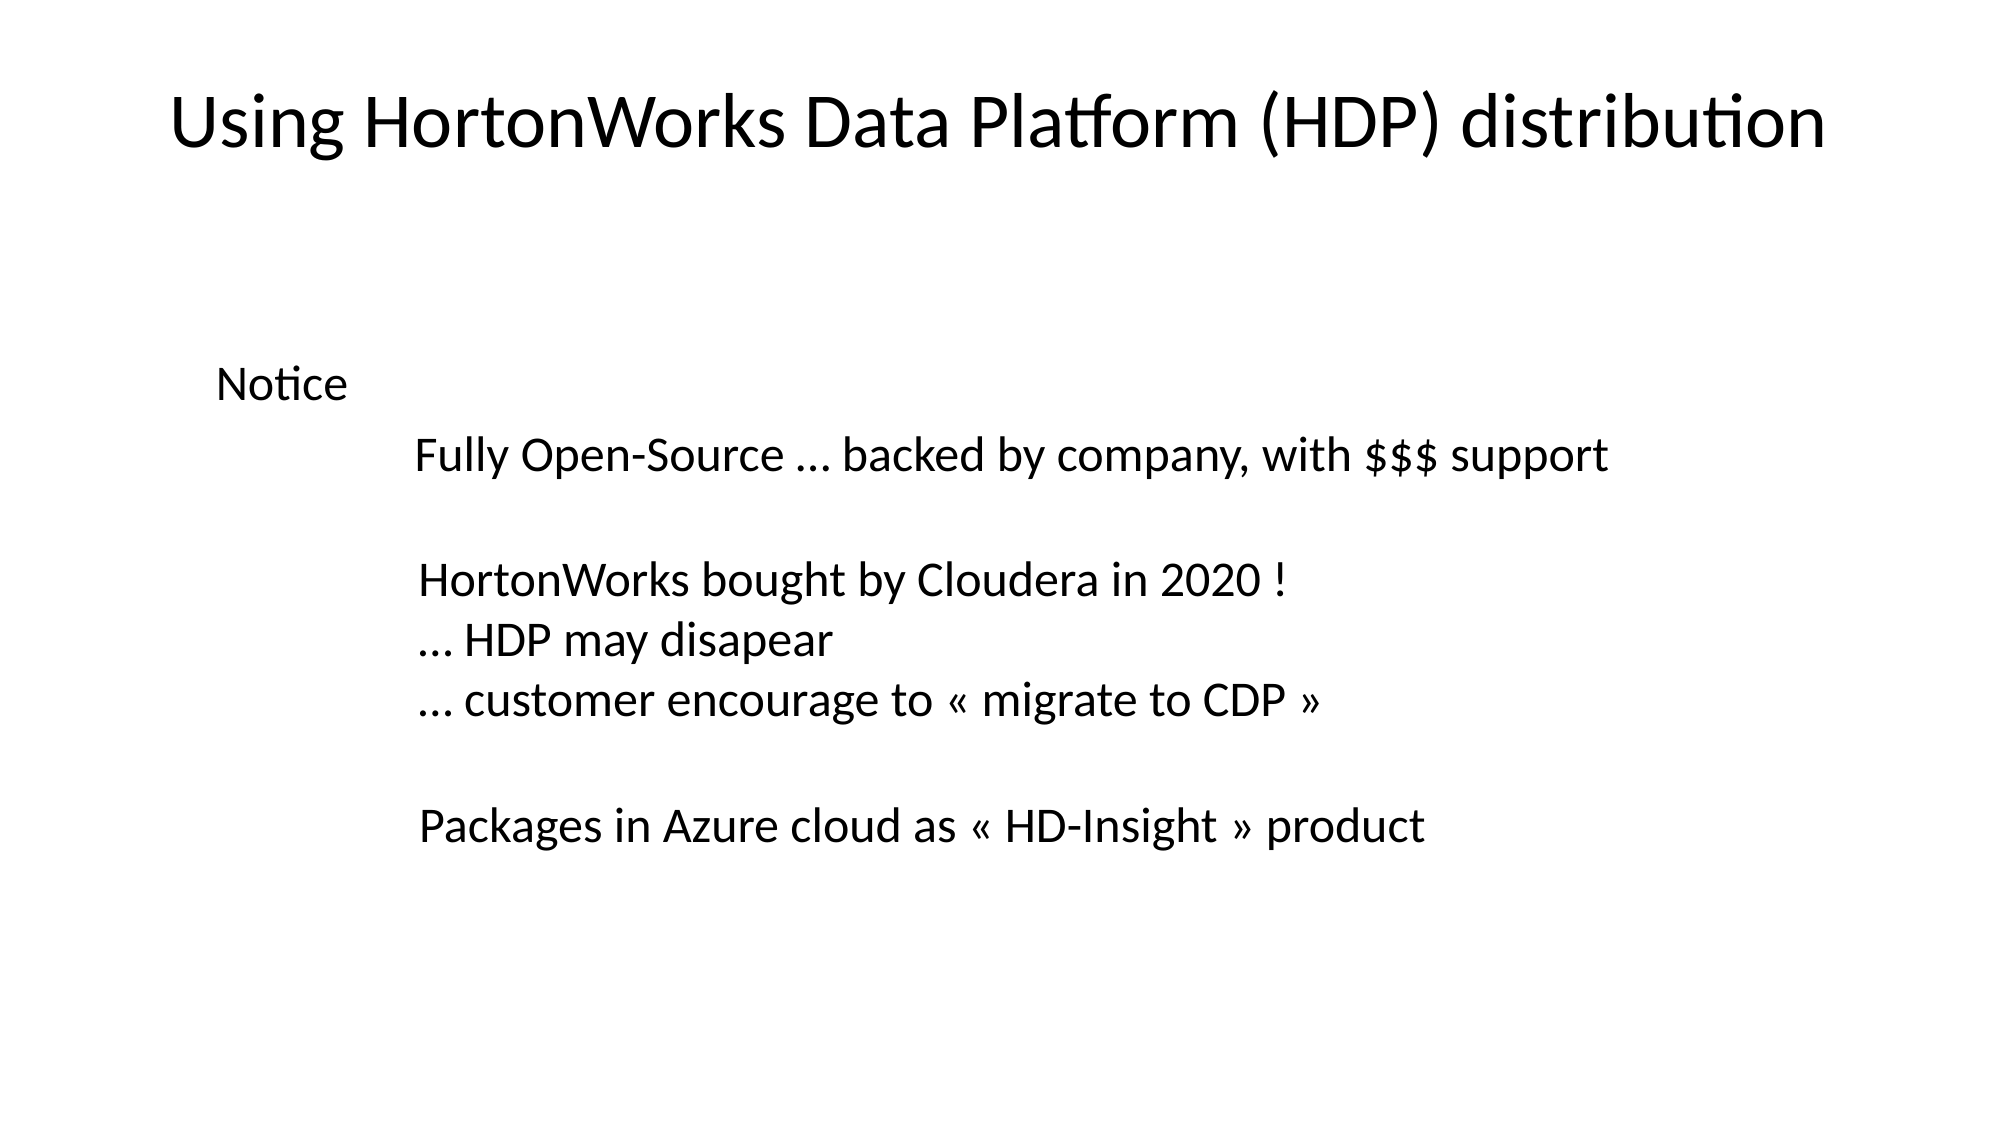

# Using HortonWorks Data Platform (HDP) distribution
Notice
Fully Open-Source … backed by company, with $$$ support
HortonWorks bought by Cloudera in 2020 !
… HDP may disapear
… customer encourage to « migrate to CDP »
Packages in Azure cloud as « HD-Insight » product